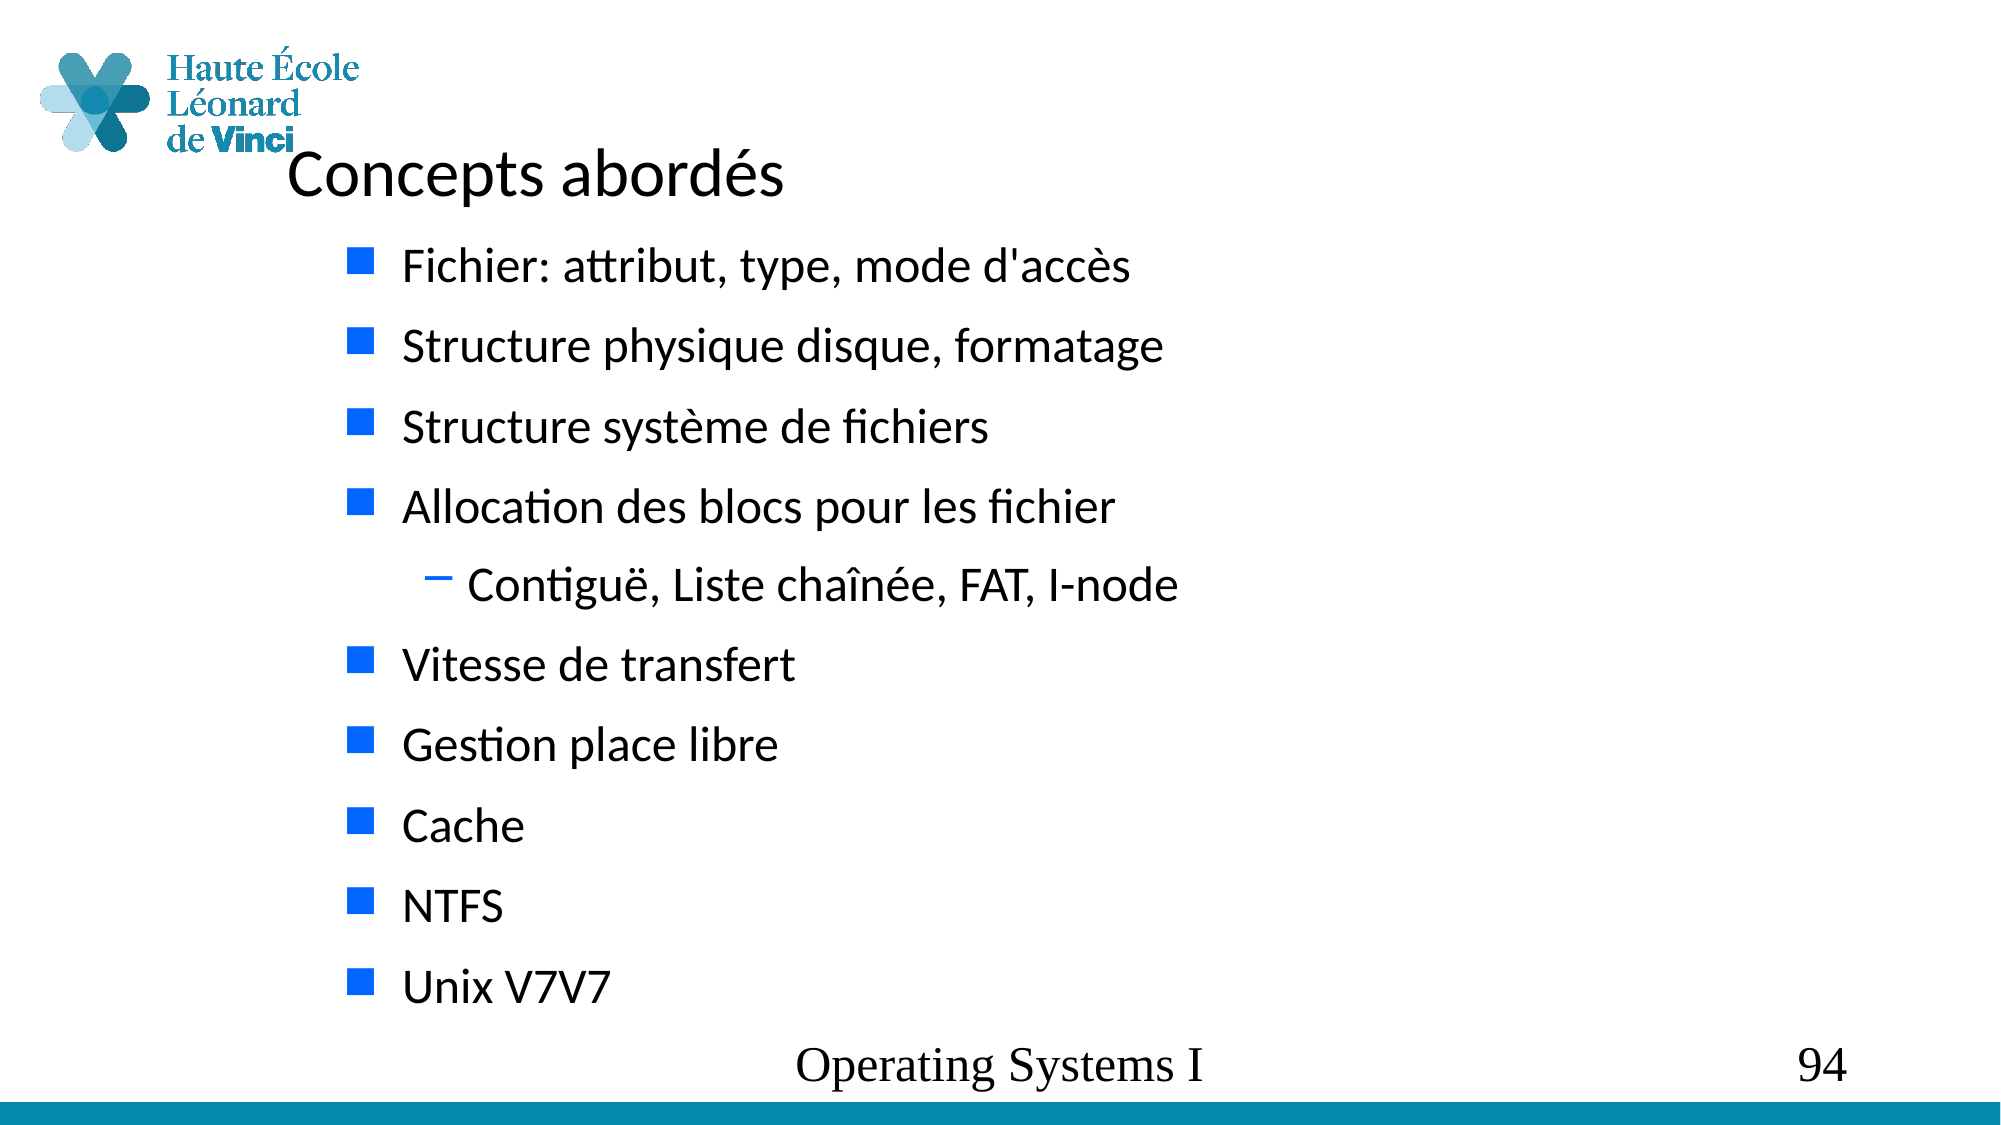

# Concepts abordés
Fichier: attribut, type, mode d'accès
Structure physique disque, formatage
Structure système de fichiers
Allocation des blocs pour les fichier
Contiguë, Liste chaînée, FAT, I-node
Vitesse de transfert
Gestion place libre
Cache
NTFS
Unix V7V7
Operating Systems I
94